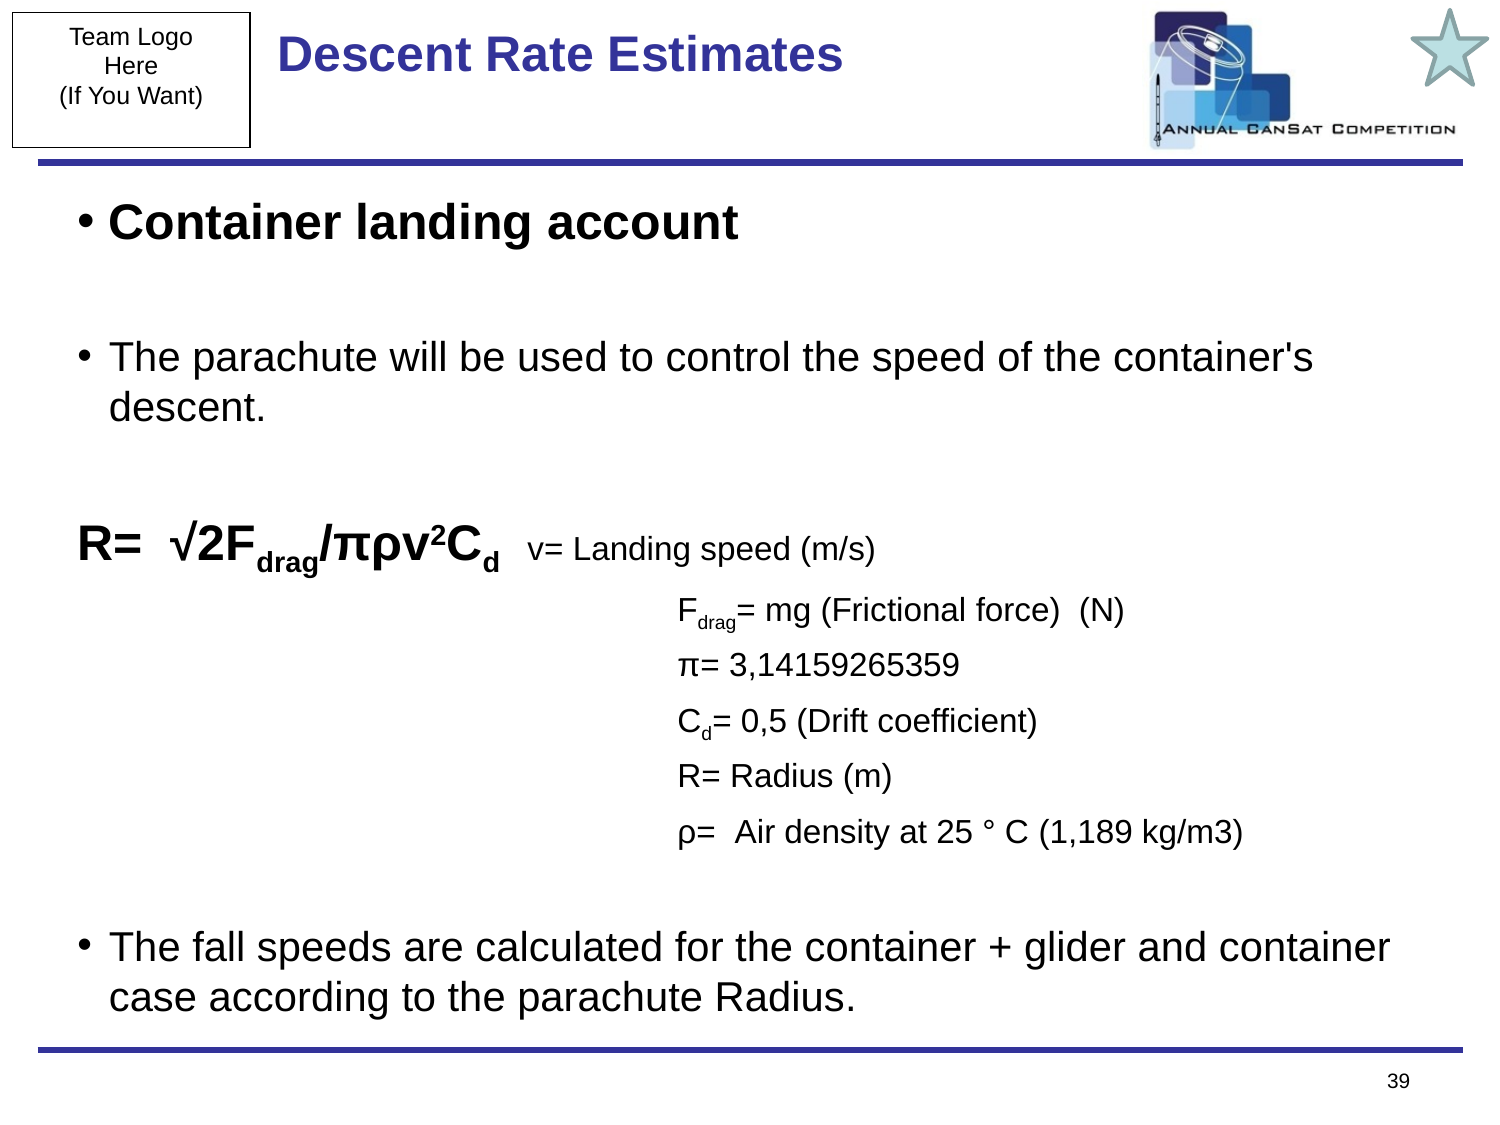

# Descent Rate Estimates
Container landing account

The parachute will be used to control the speed of the container's descent.

R=  √2Fdrag/πρv2Cd	v= Landing speed (m/s)
				Fdrag= mg (Frictional force)  (N)
				π= 3,14159265359
				Cd= 0,5 (Drift coefficient)
				R= Radius (m)
				ρ=  Air density at 25 ° C (1,189 kg/m3)

The fall speeds are calculated for the container + glider and container case according to the parachute Radius.

39